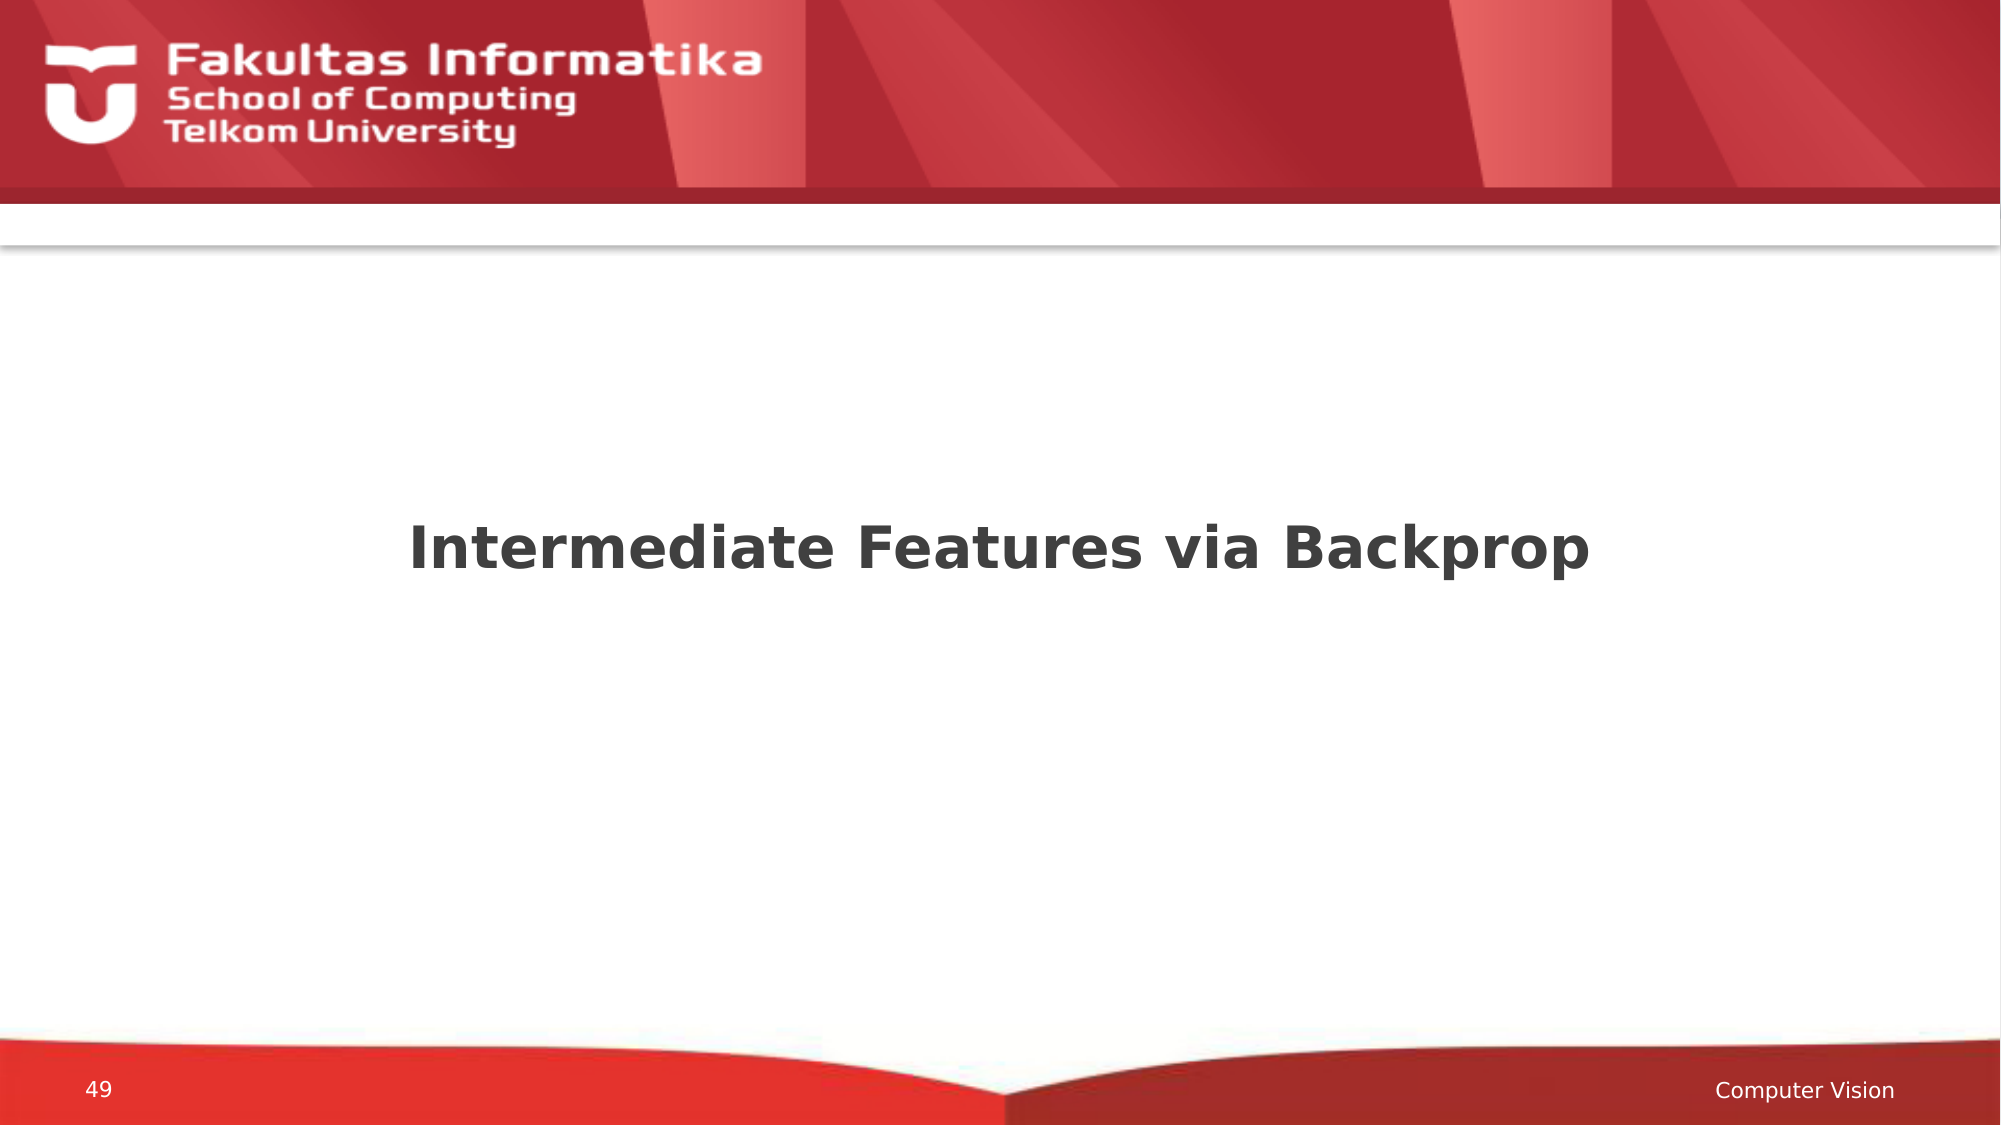

# Intermediate Features via Backprop
Computer Vision
49